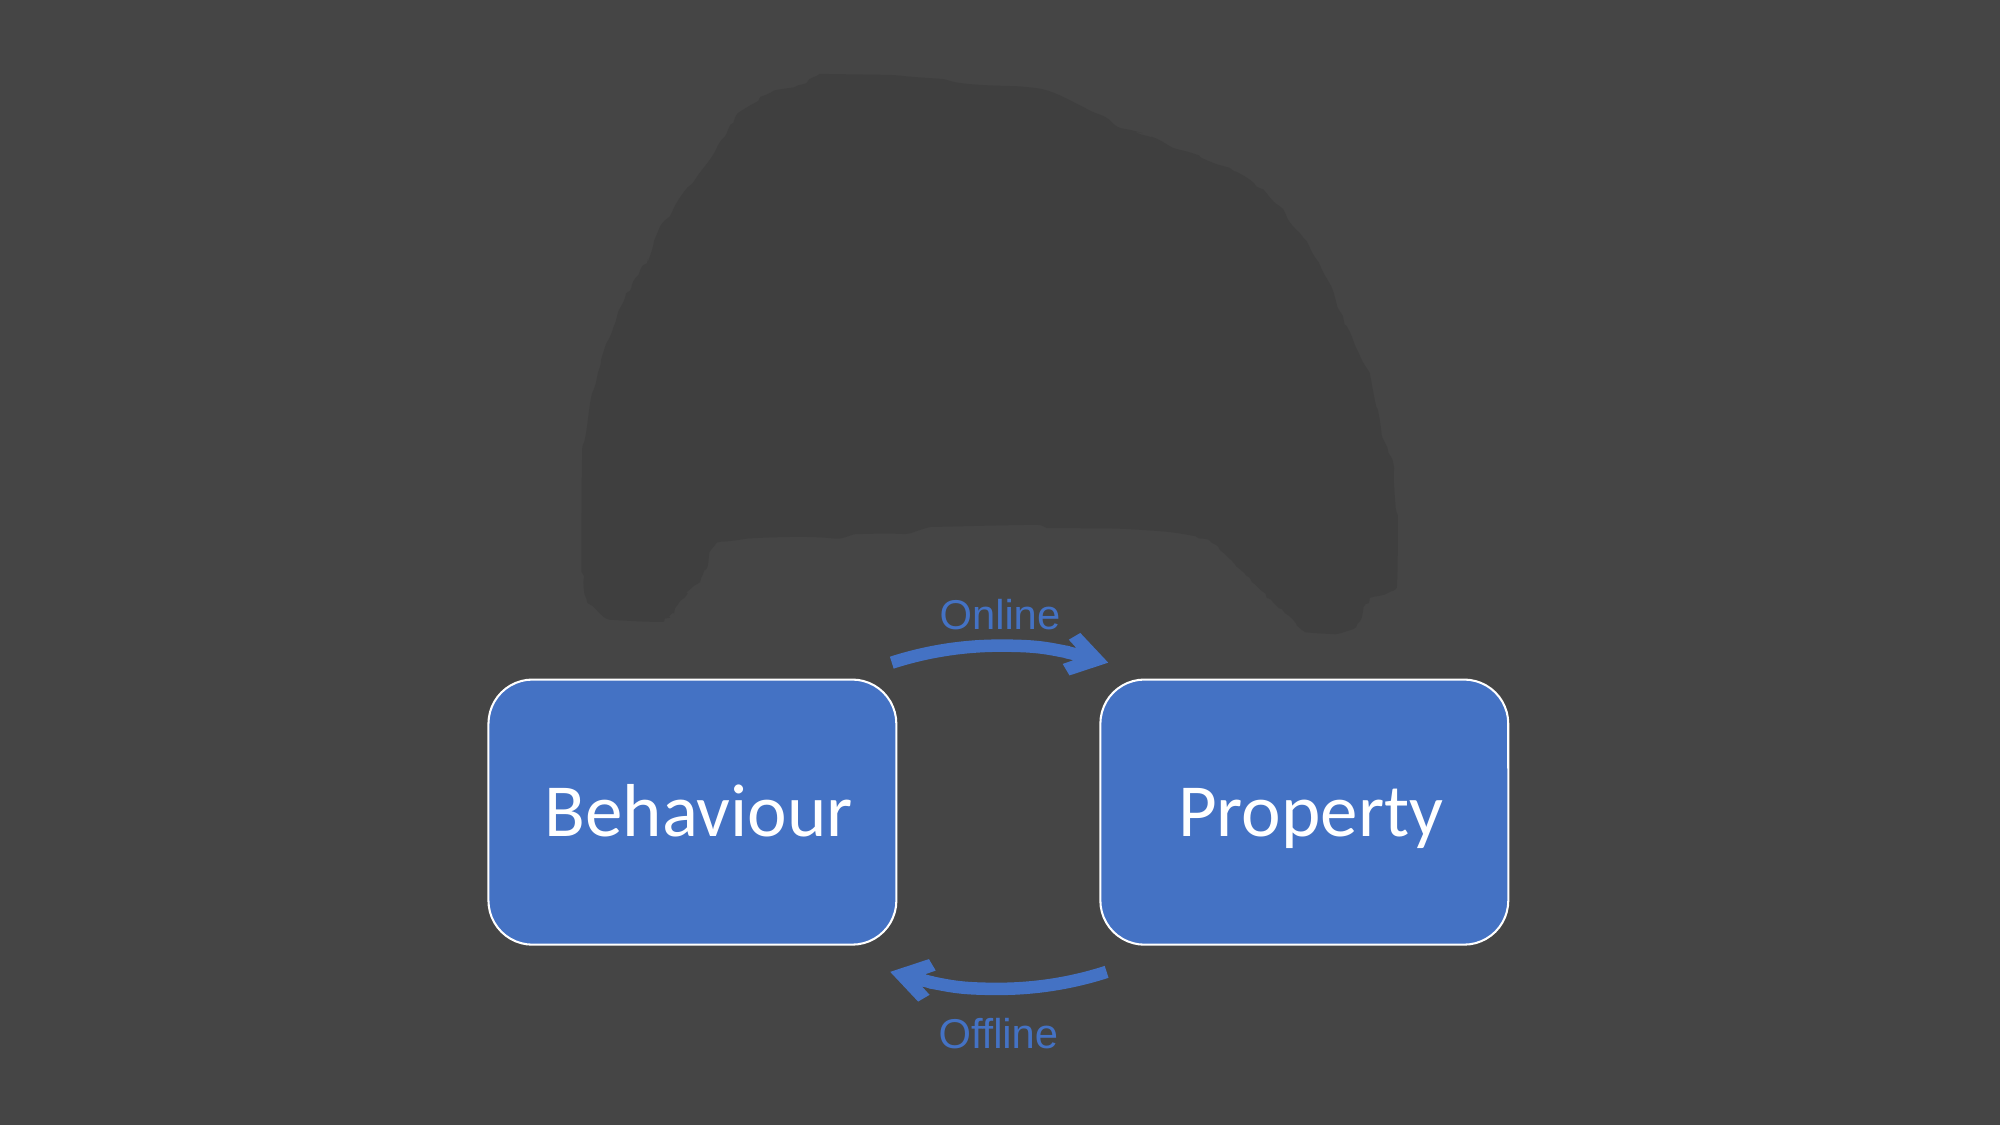

Value
Property
Behaviour
Value judgement
Online

Offline